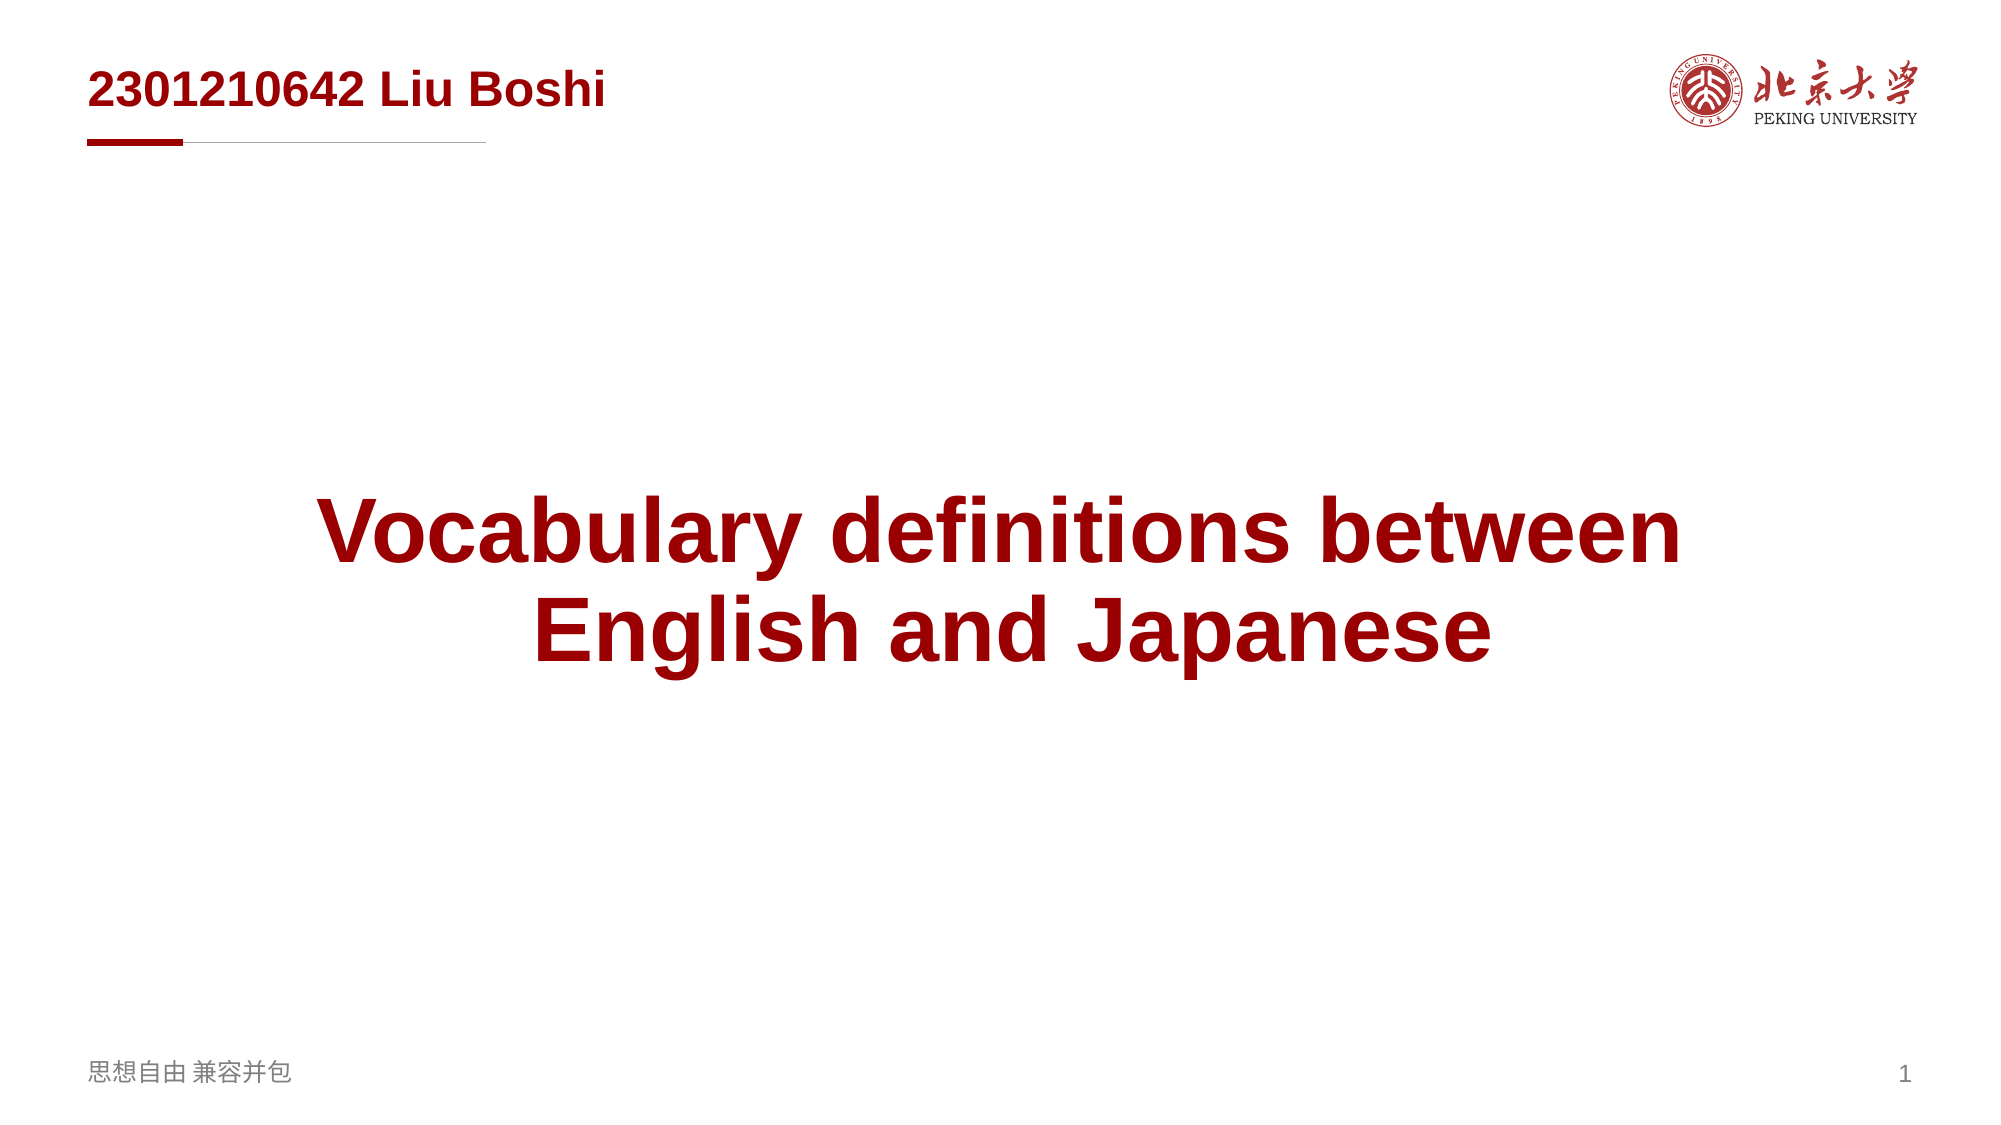

# 2301210642 Liu Boshi
Vocabulary definitions between
English and Japanese
1